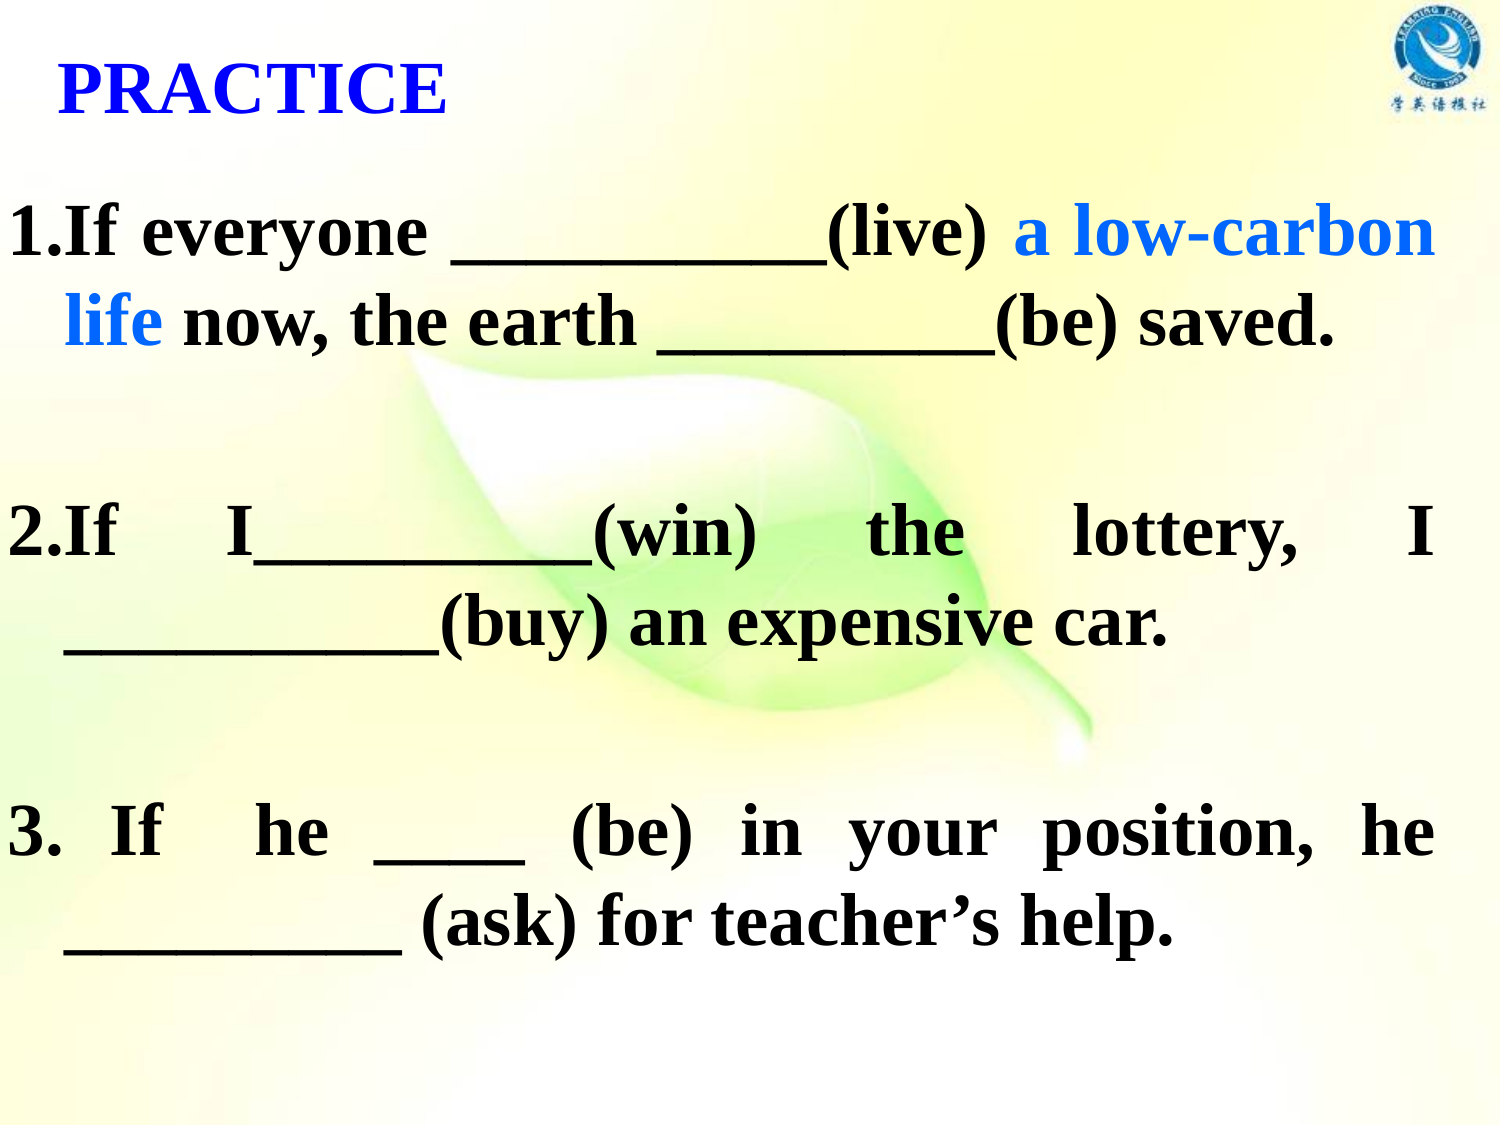

PRACTICE
1.If everyone __________(live) a low-carbon life now, the earth _________(be) saved.

2.If I_________(win) the lottery, I __________(buy) an expensive car.

3. If  he ____ (be) in your position, he _________ (ask) for teacher’s help.